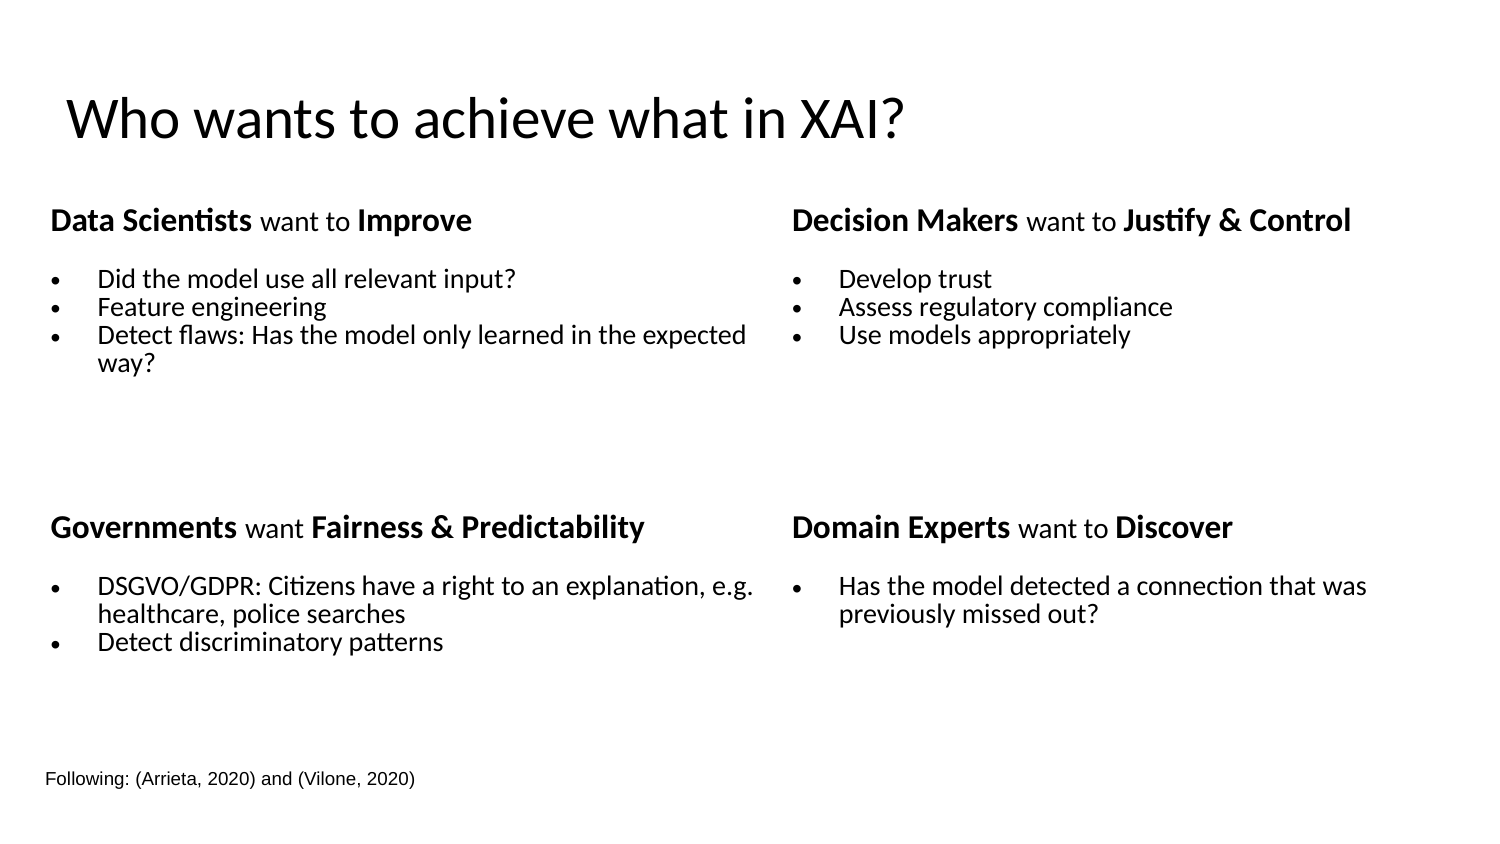

# Who wants to achieve what in XAI?
| Data Scientists want to Improve Did the model use all relevant input? Feature engineering Detect flaws: Has the model only learned in the expected way? | Decision Makers want to Justify & Control Develop trust Assess regulatory compliance Use models appropriately |
| --- | --- |
| Governments want Fairness & Predictability DSGVO/GDPR: Citizens have a right to an explanation, e.g. healthcare, police searches Detect discriminatory patterns | Domain Experts want to Discover Has the model detected a connection that was previously missed out? |
Following: (Arrieta, 2020) and (Vilone, 2020)
7